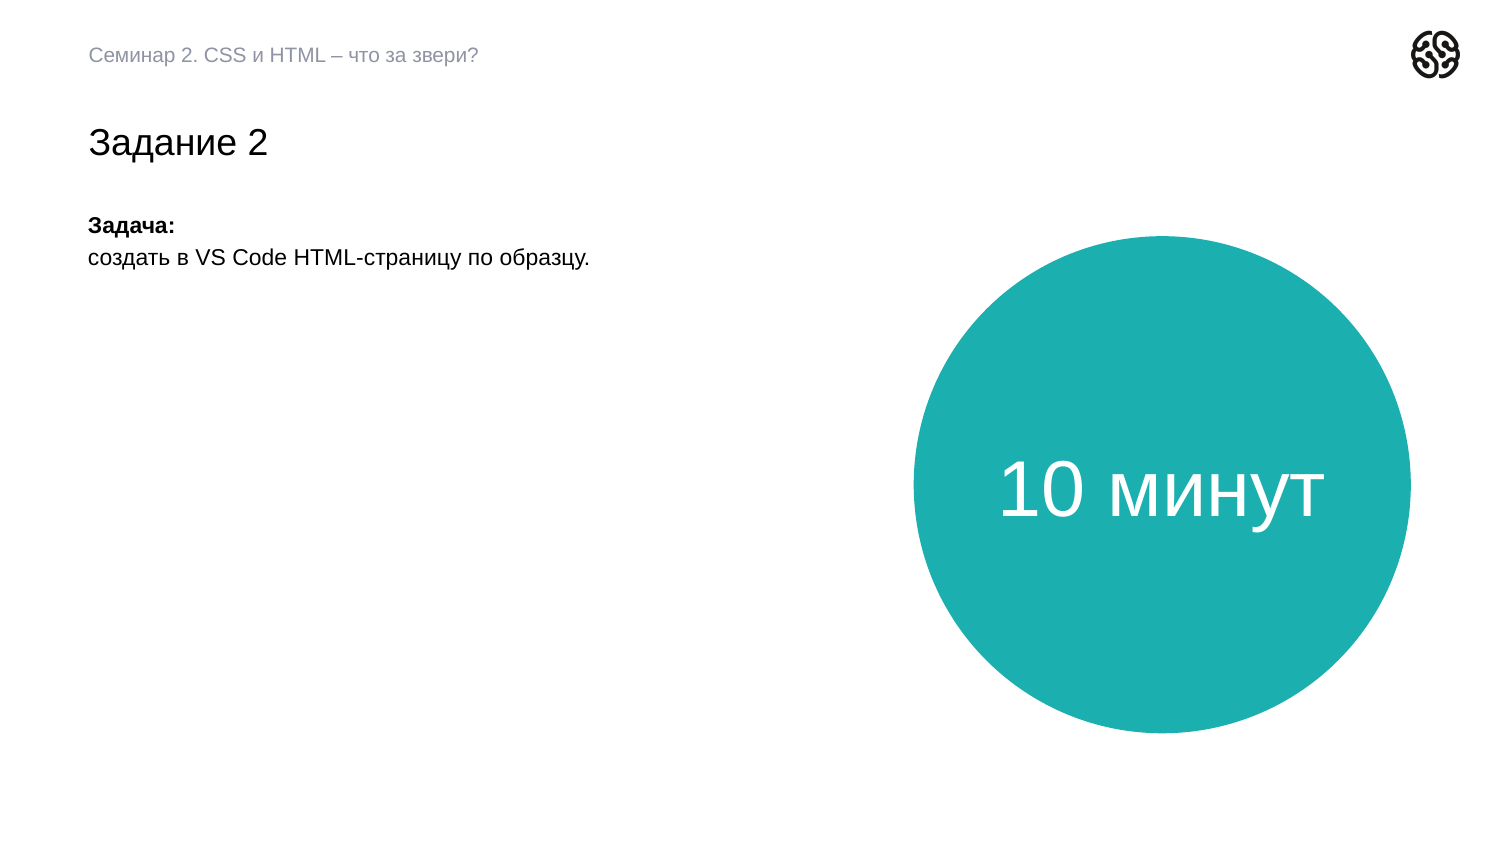

Семинар 2. CSS и HTML – что за звери?
Задание 2
Задача:
создать в VS Code HTML-страницу по образцу.

10 минут